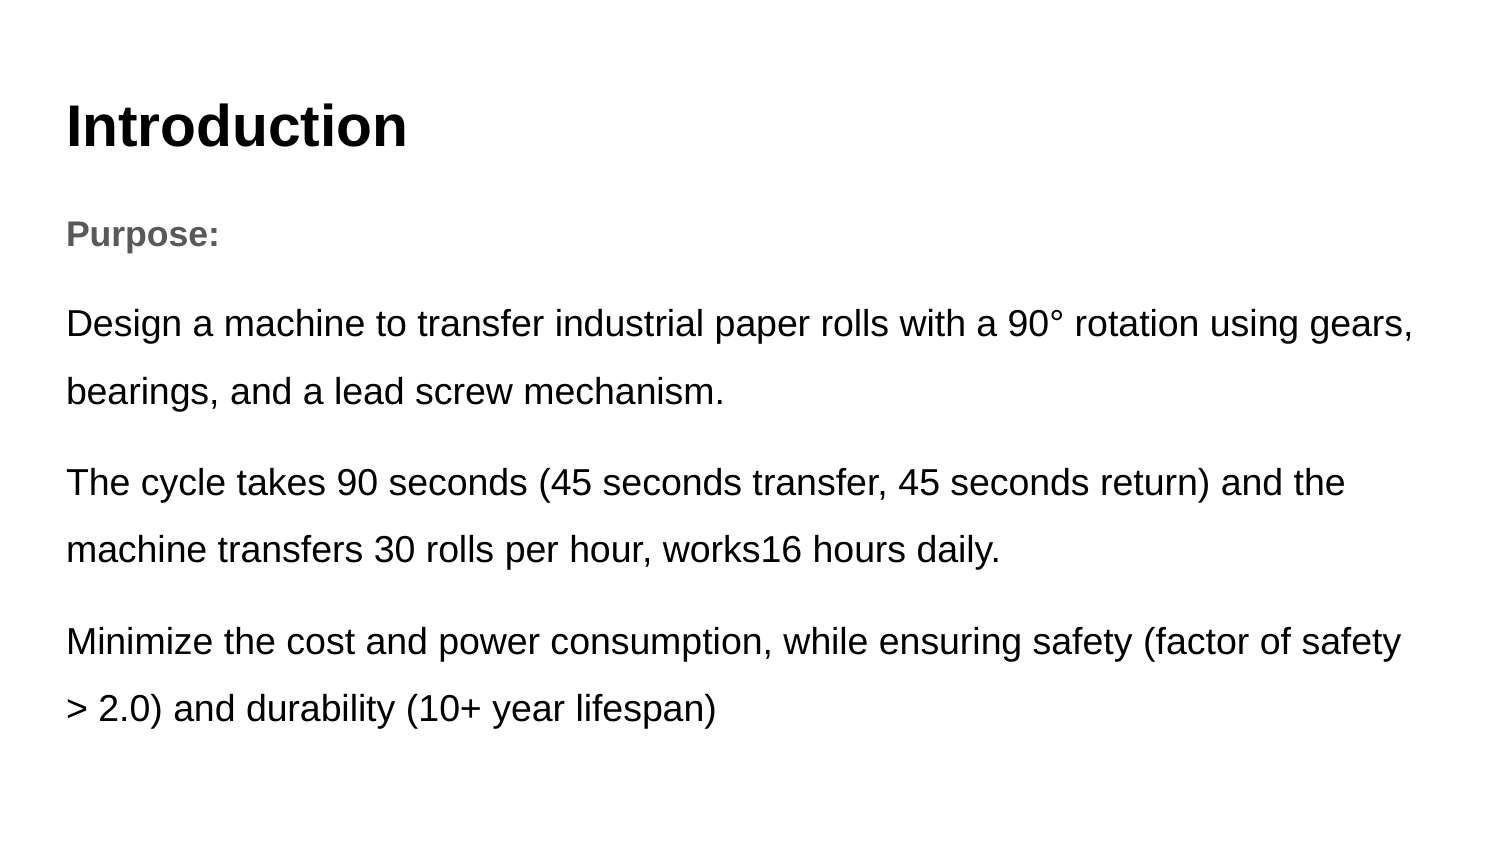

# Introduction
Purpose:
Design a machine to transfer industrial paper rolls with a 90° rotation using gears, bearings, and a lead screw mechanism.
The cycle takes 90 seconds (45 seconds transfer, 45 seconds return) and the machine transfers 30 rolls per hour, works16 hours daily.
Minimize the cost and power consumption, while ensuring safety (factor of safety > 2.0) and durability (10+ year lifespan)